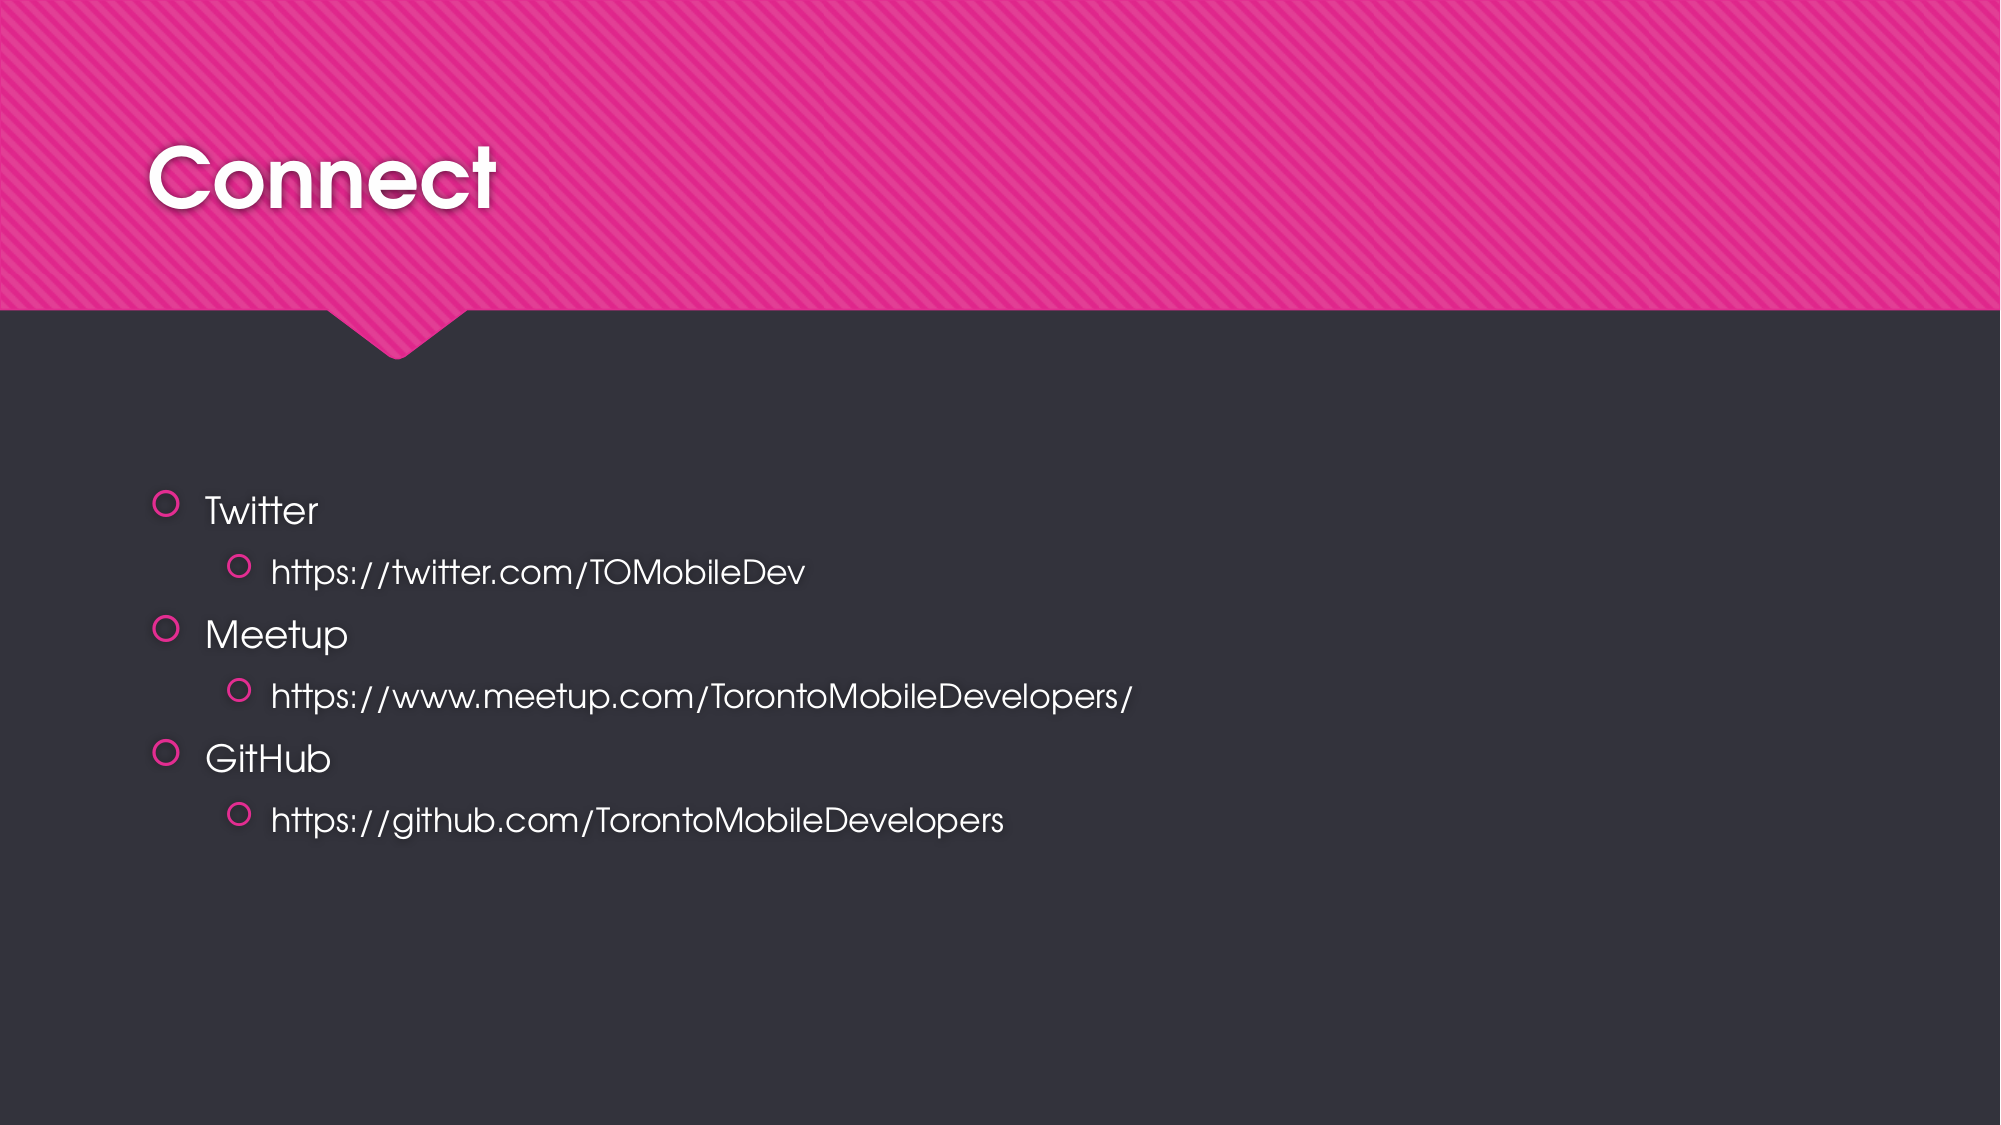

# Connect
Twitter
https://twitter.com/TOMobileDev
Meetup
https://www.meetup.com/TorontoMobileDevelopers/
GitHub
https://github.com/TorontoMobileDevelopers